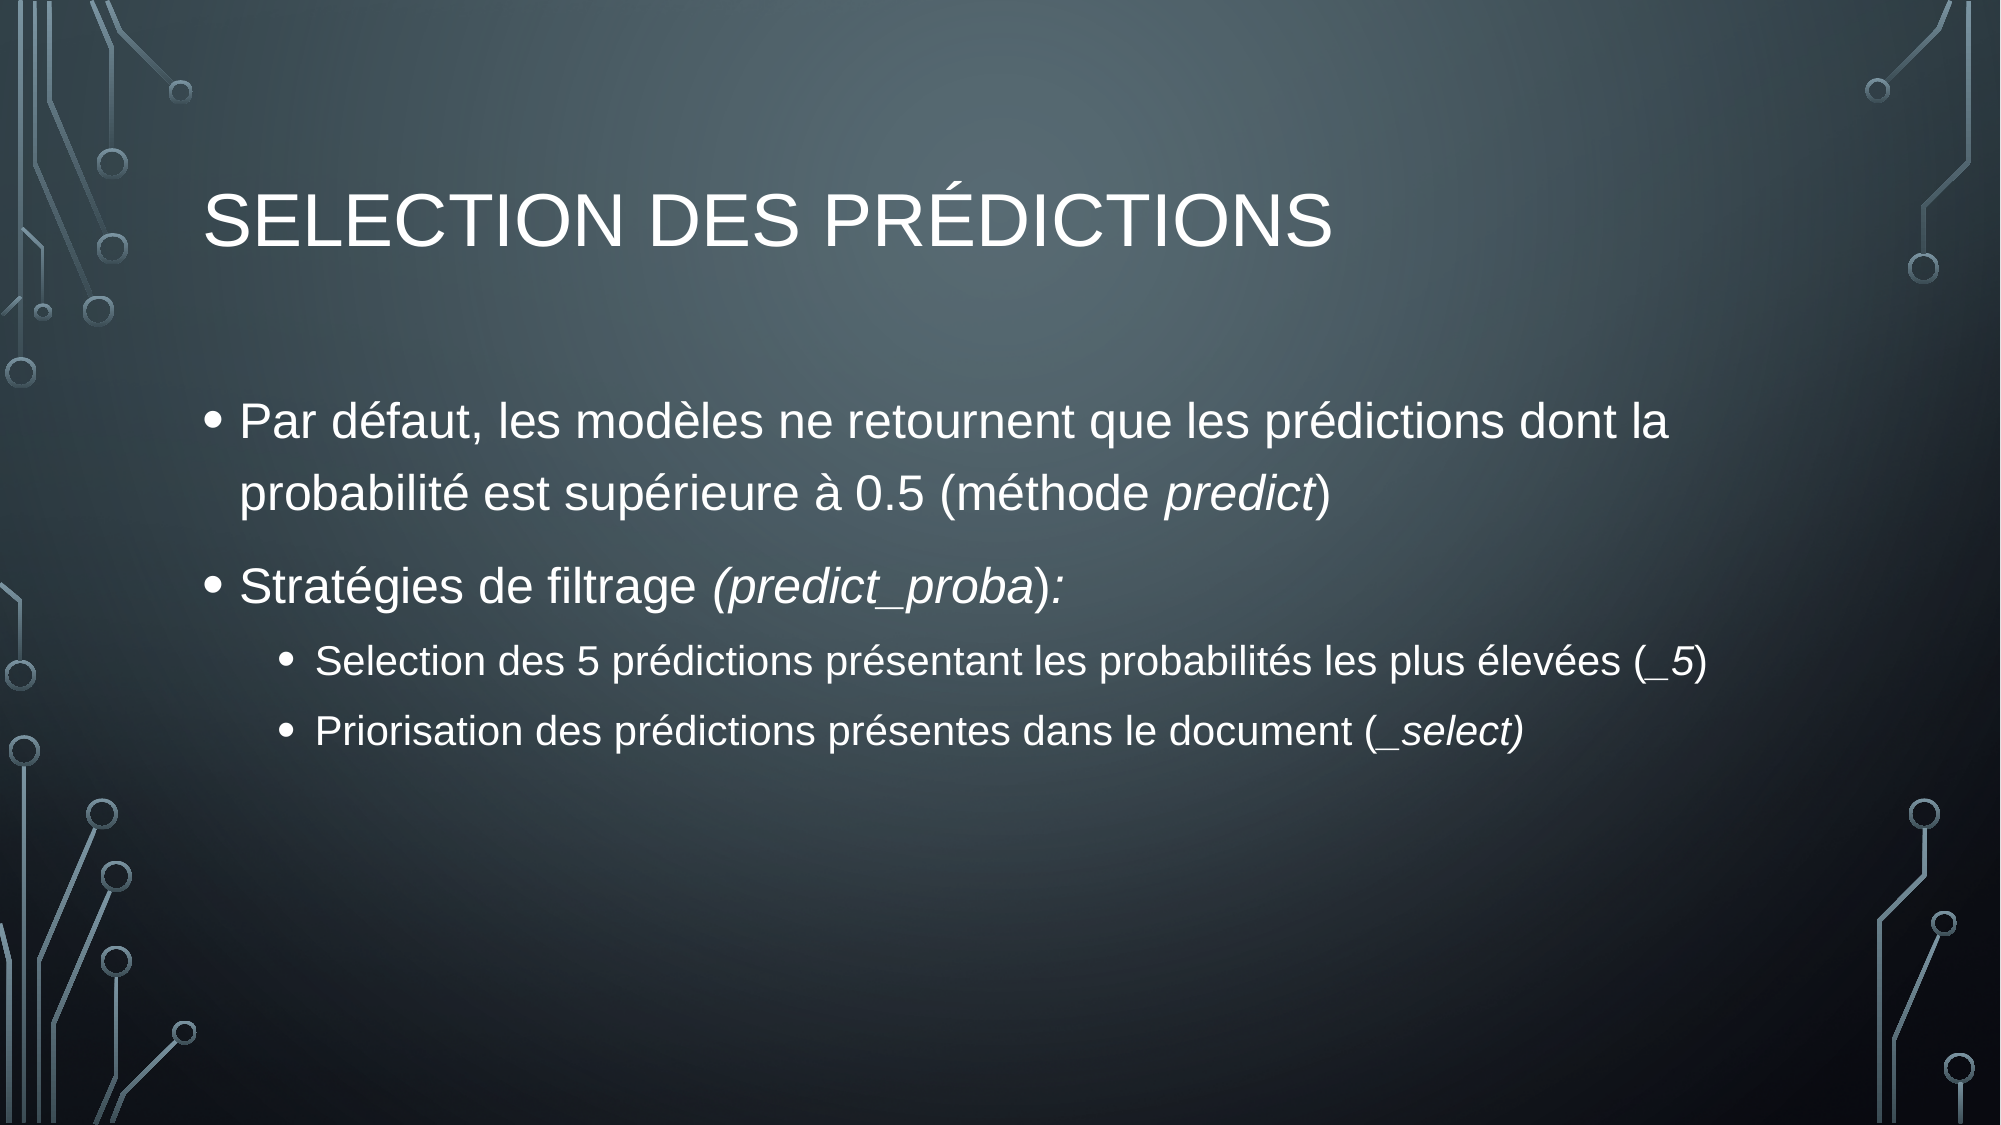

# Selection des prédictions
Par défaut, les modèles ne retournent que les prédictions dont la probabilité est supérieure à 0.5 (méthode predict)
Stratégies de filtrage (predict_proba):
Selection des 5 prédictions présentant les probabilités les plus élevées (_5)
Priorisation des prédictions présentes dans le document (_select)